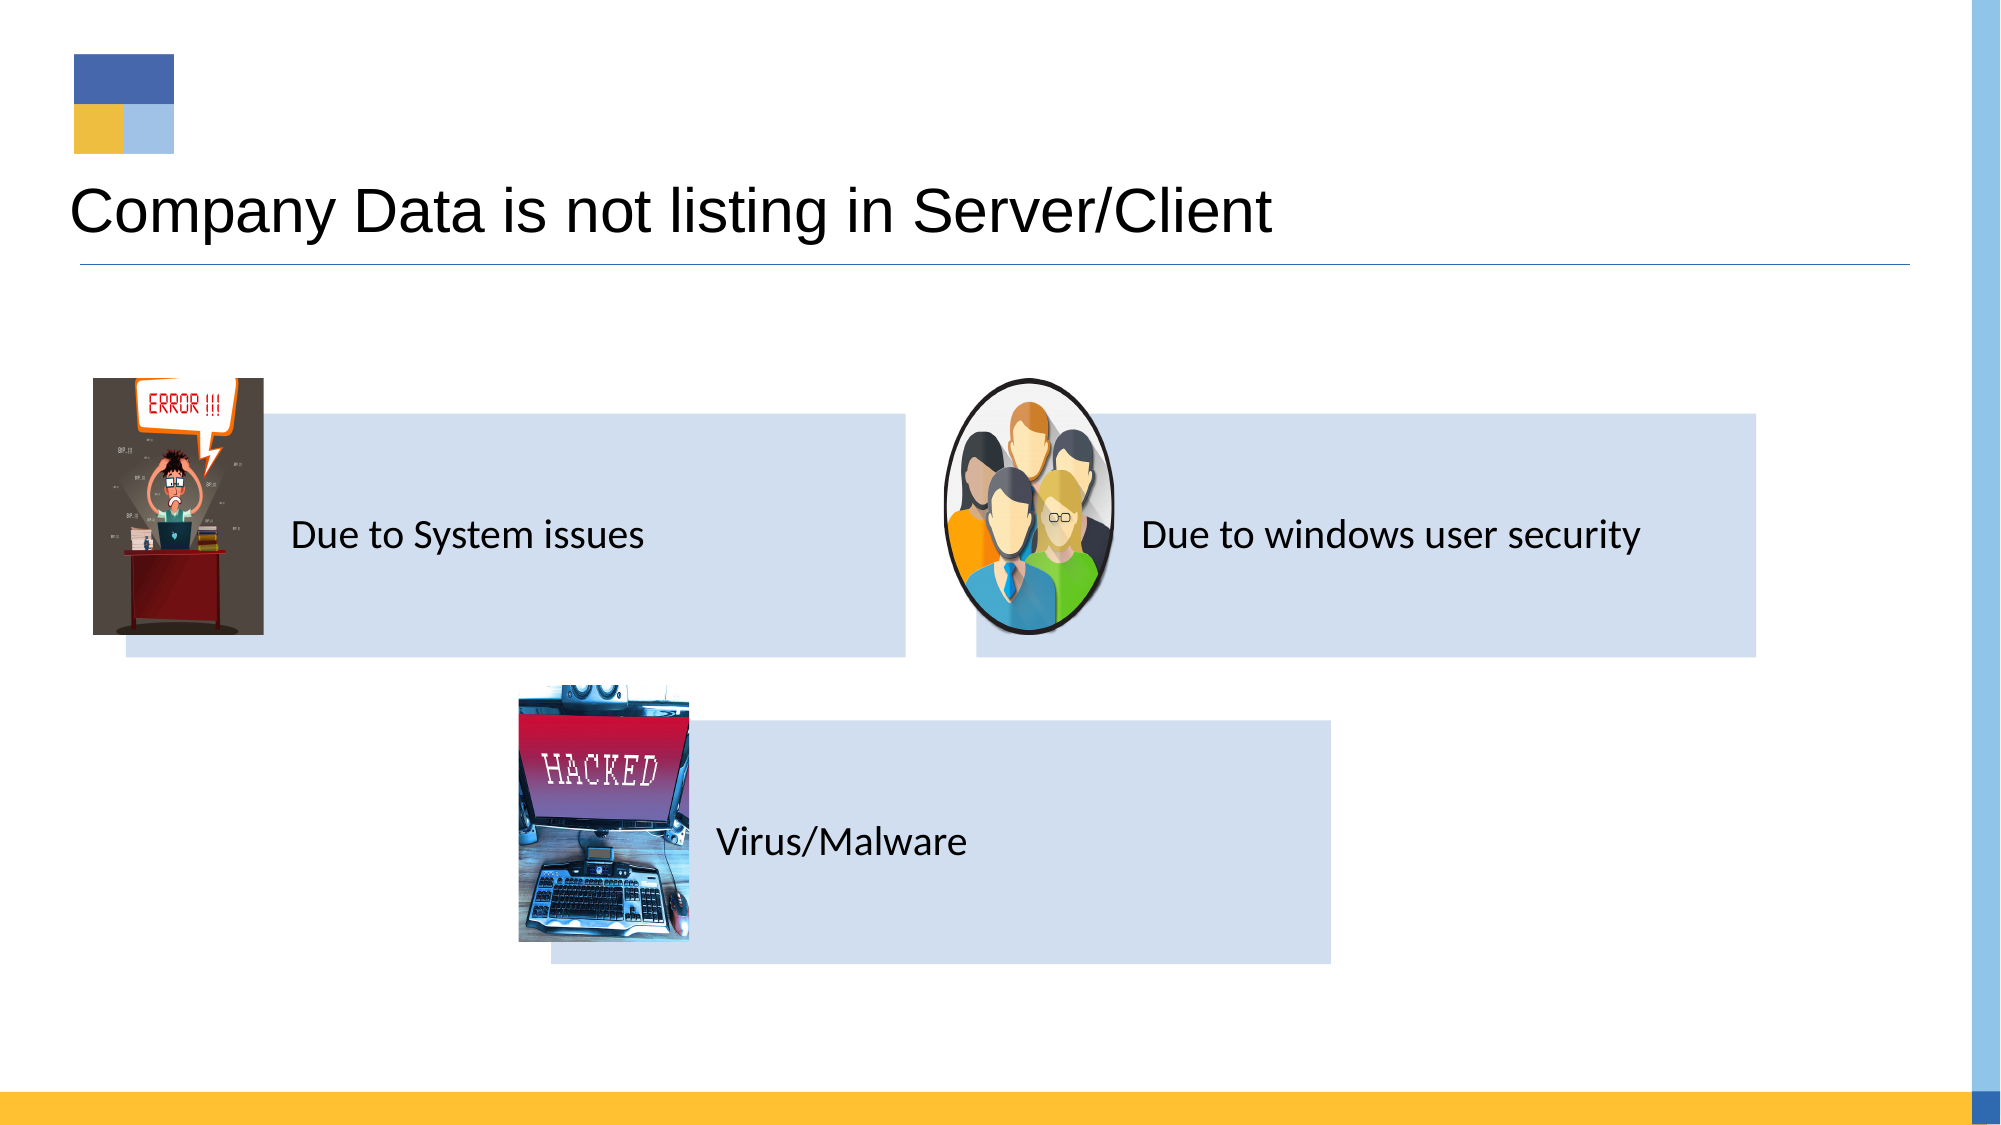

# Company Data is not listing in Server/Client

Due to System issues

Due to windows user security

Virus/Malware